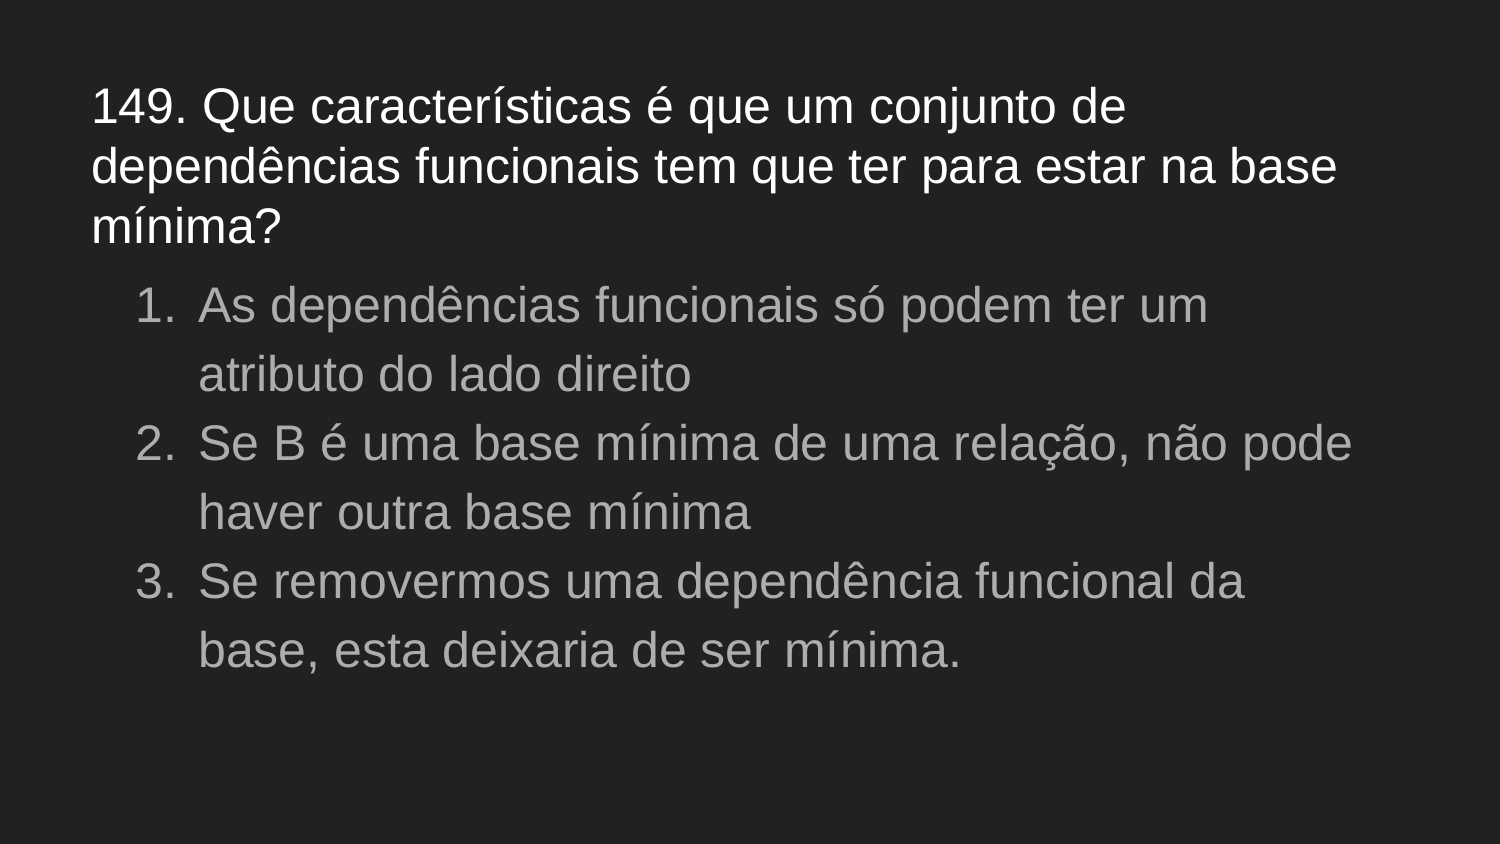

# 149. Que características é que um conjunto de dependências funcionais tem que ter para estar na base mínima?

As dependências funcionais só podem ter um atributo do lado direito
Se B é uma base mínima de uma relação, não pode haver outra base mínima
Se removermos uma dependência funcional da base, esta deixaria de ser mínima.